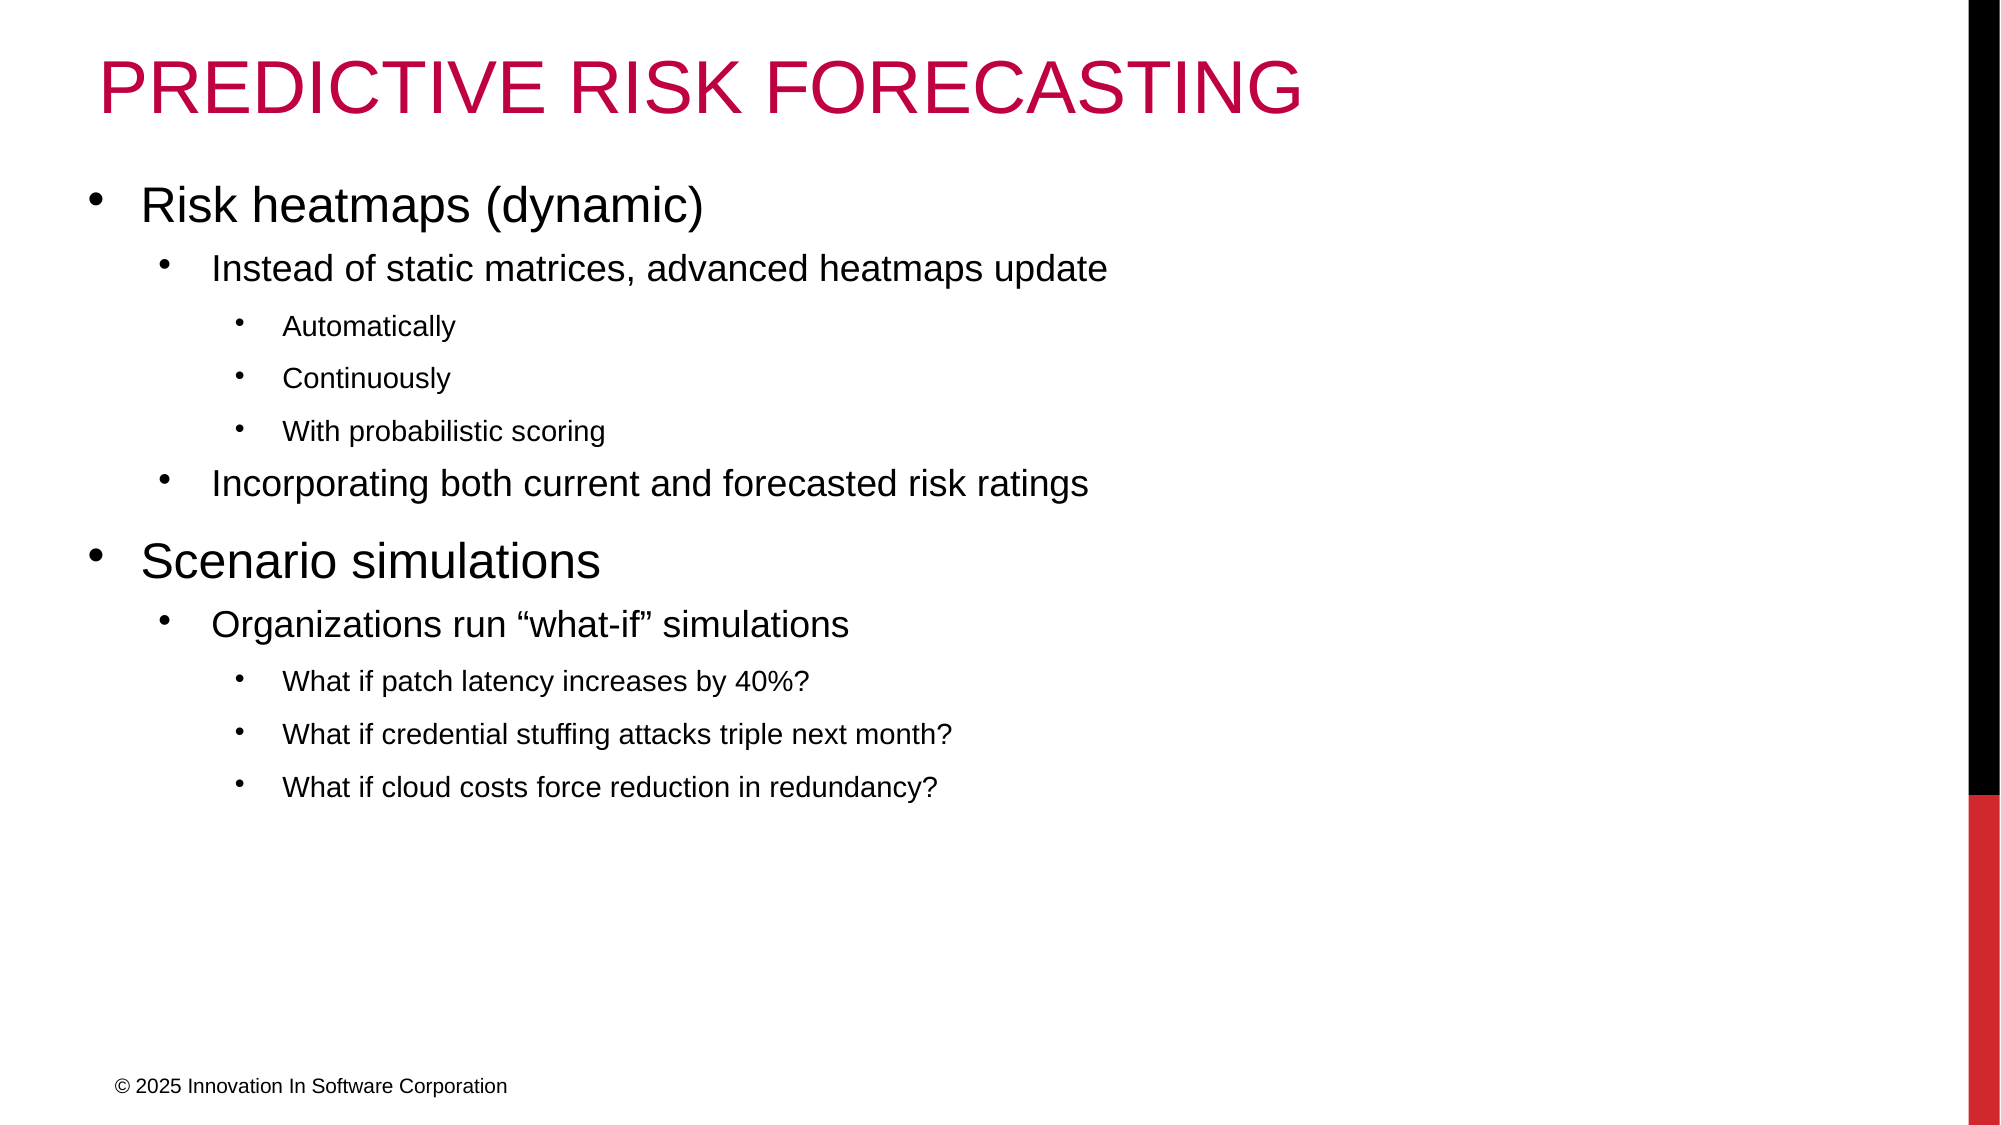

# Predictive Risk Forecasting
Risk heatmaps (dynamic)
Instead of static matrices, advanced heatmaps update
Automatically
Continuously
With probabilistic scoring
Incorporating both current and forecasted risk ratings
Scenario simulations
Organizations run “what-if” simulations
What if patch latency increases by 40%?
What if credential stuffing attacks triple next month?
What if cloud costs force reduction in redundancy?
© 2025 Innovation In Software Corporation